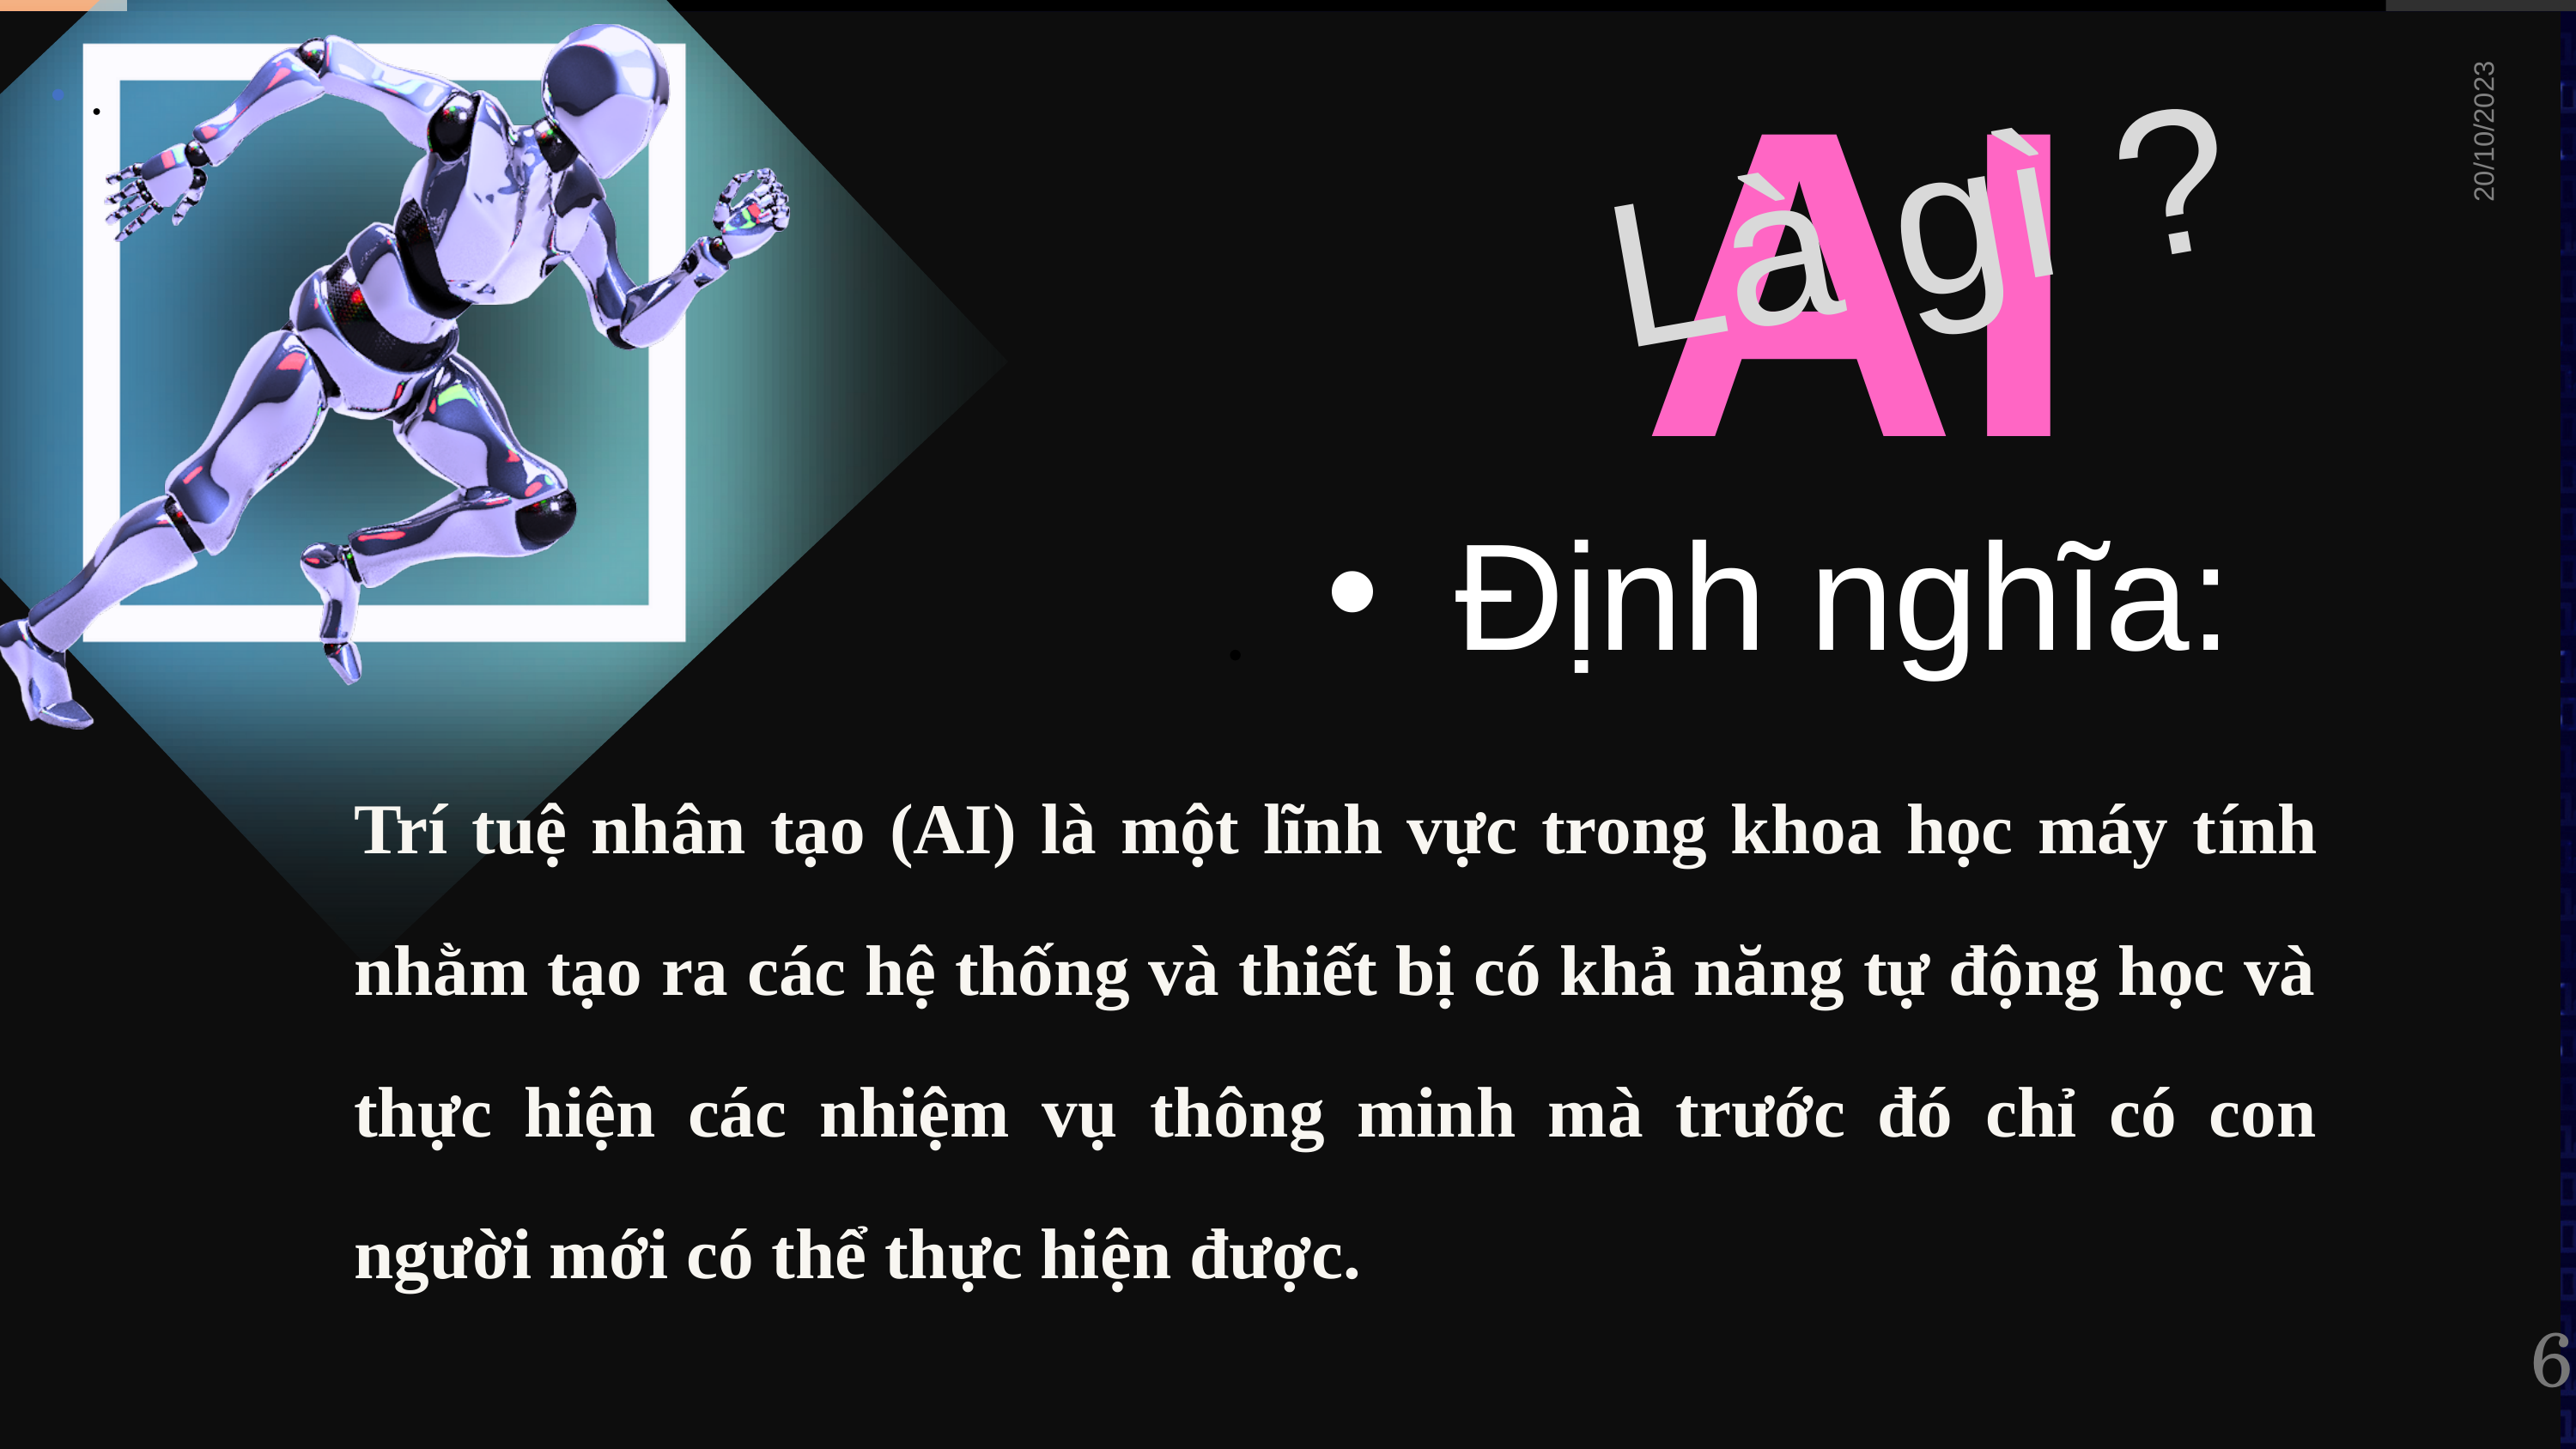

# .
.
AI
Là gì ?
20/10/2023
Định nghĩa:
Trí tuệ nhân tạo (AI) là một lĩnh vực trong khoa học máy tính nhằm tạo ra các hệ thống và thiết bị có khả năng tự động học và thực hiện các nhiệm vụ thông minh mà trước đó chỉ có con người mới có thể thực hiện được.
Nhóm K2S
6